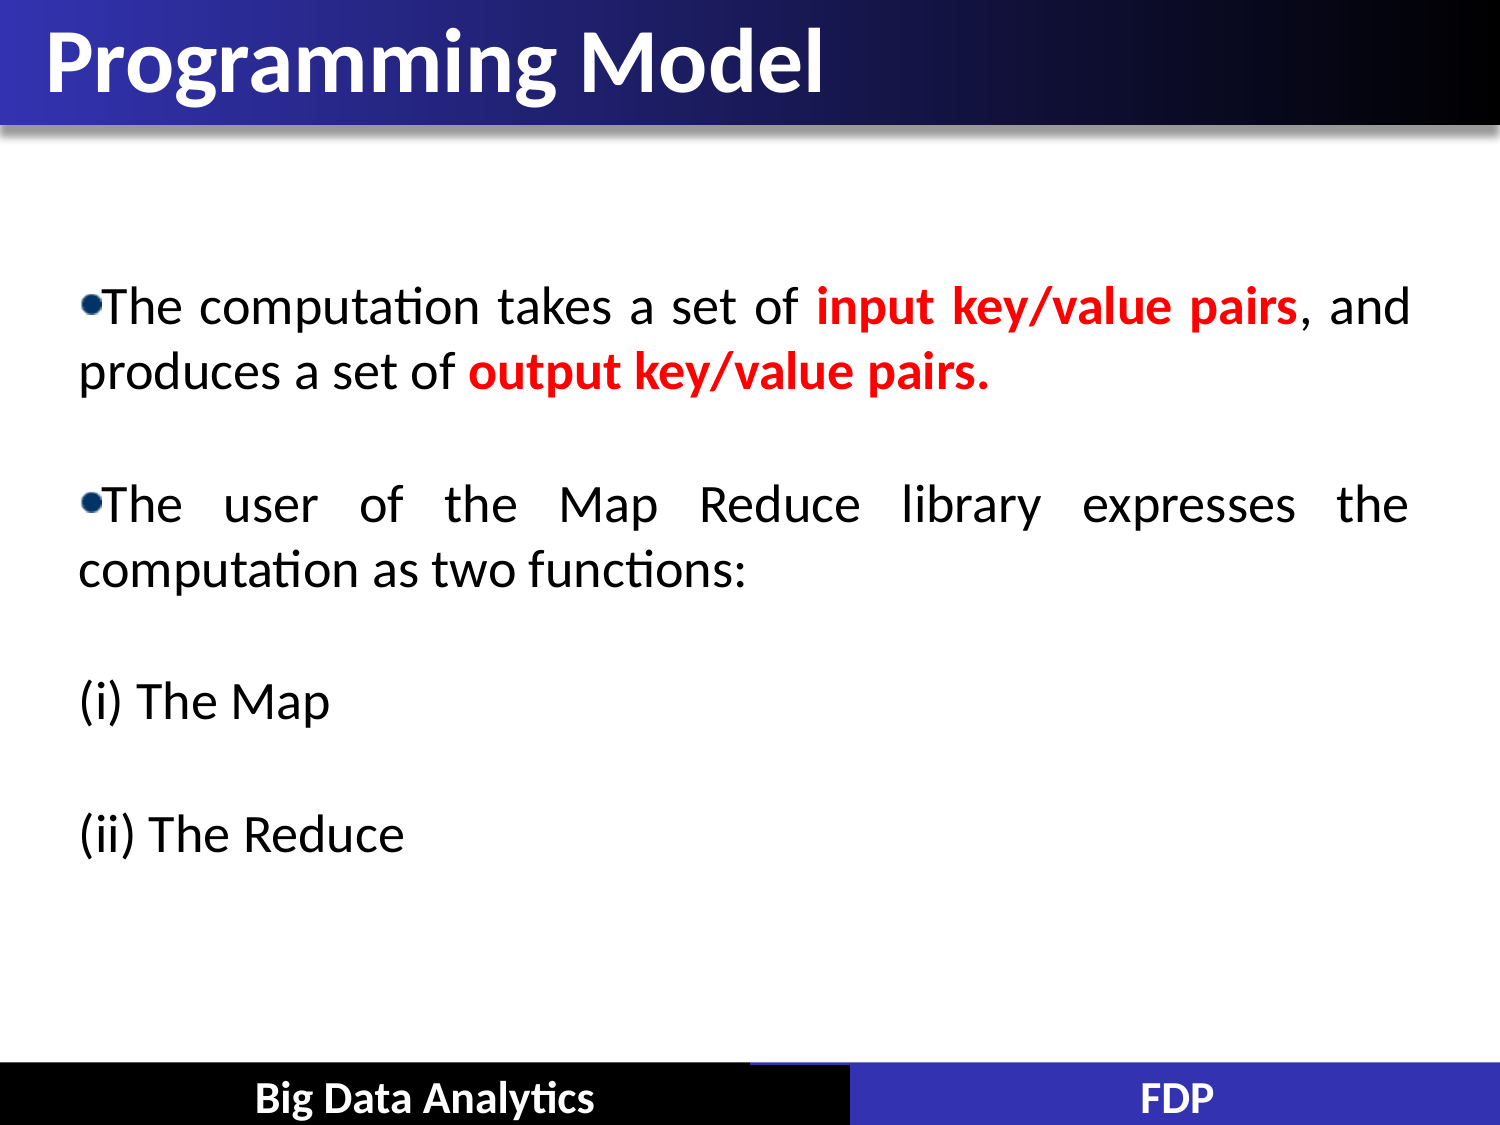

# Programming Model
The computation takes a set of input key/value pairs, and produces a set of output key/value pairs.

The user of the Map Reduce library expresses the computation as two functions:

(i) The Map

(ii) The Reduce

Big Data Analytics
FDP